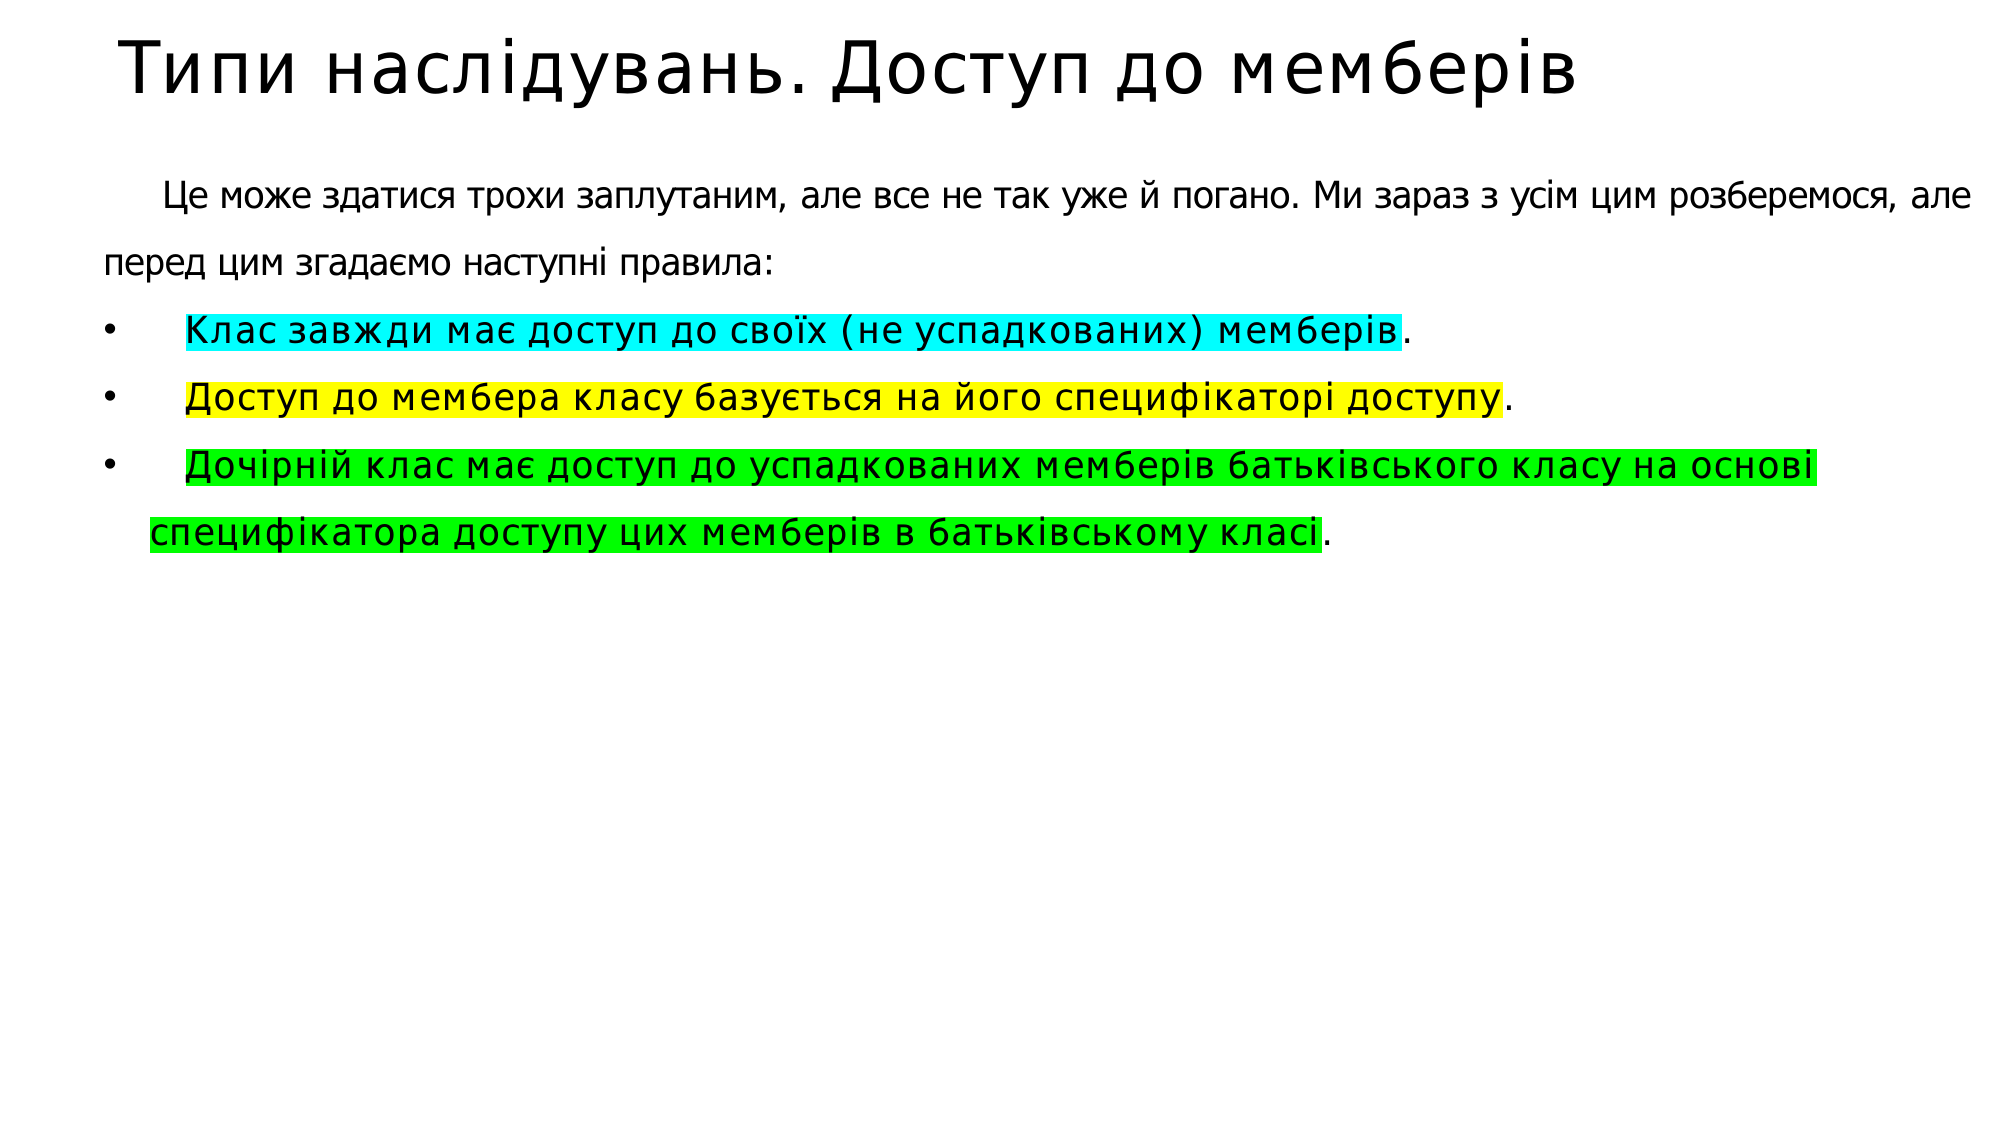

# Типи наслідувань. Доступ до мемберів
Це може здатися трохи заплутаним, але все не так уже й погано. Ми зараз з усім цим розберемося, але перед цим згадаємо наступні правила:
   Клас завжди має доступ до своїх (не успадкованих) мемберів.
   Доступ до мембера класу базується на його специфікаторі доступу.
   Дочірній клас має доступ до успадкованих мемберів батьківського класу на основі специфікатора доступу цих мемберів в батьківському класі.